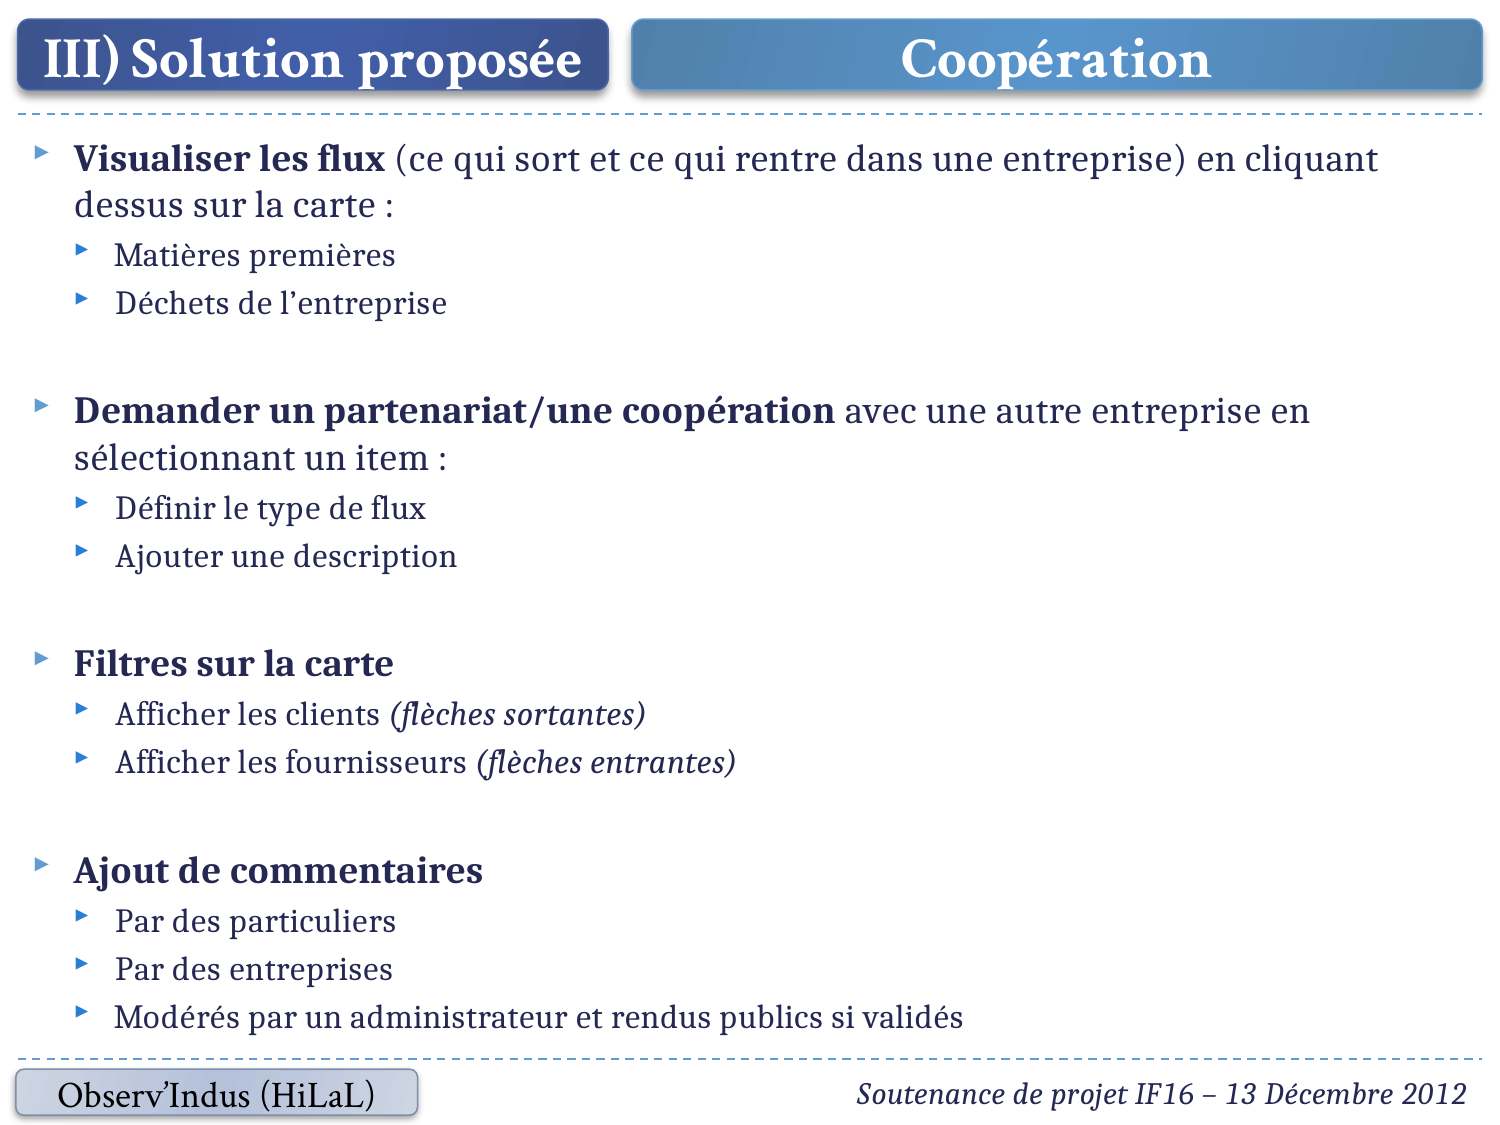

III) Solution proposée
Coopération
Visualiser les flux (ce qui sort et ce qui rentre dans une entreprise) en cliquant dessus sur la carte :
Matières premières
Déchets de l’entreprise

Demander un partenariat/une coopération avec une autre entreprise en sélectionnant un item :
Définir le type de flux
Ajouter une description

Filtres sur la carte
Afficher les clients (flèches sortantes)
Afficher les fournisseurs (flèches entrantes)

Ajout de commentaires
Par des particuliers
Par des entreprises
Modérés par un administrateur et rendus publics si validés
Soutenance de projet IF16 – 13 Décembre 2012
Observ’Indus (HiLaL)